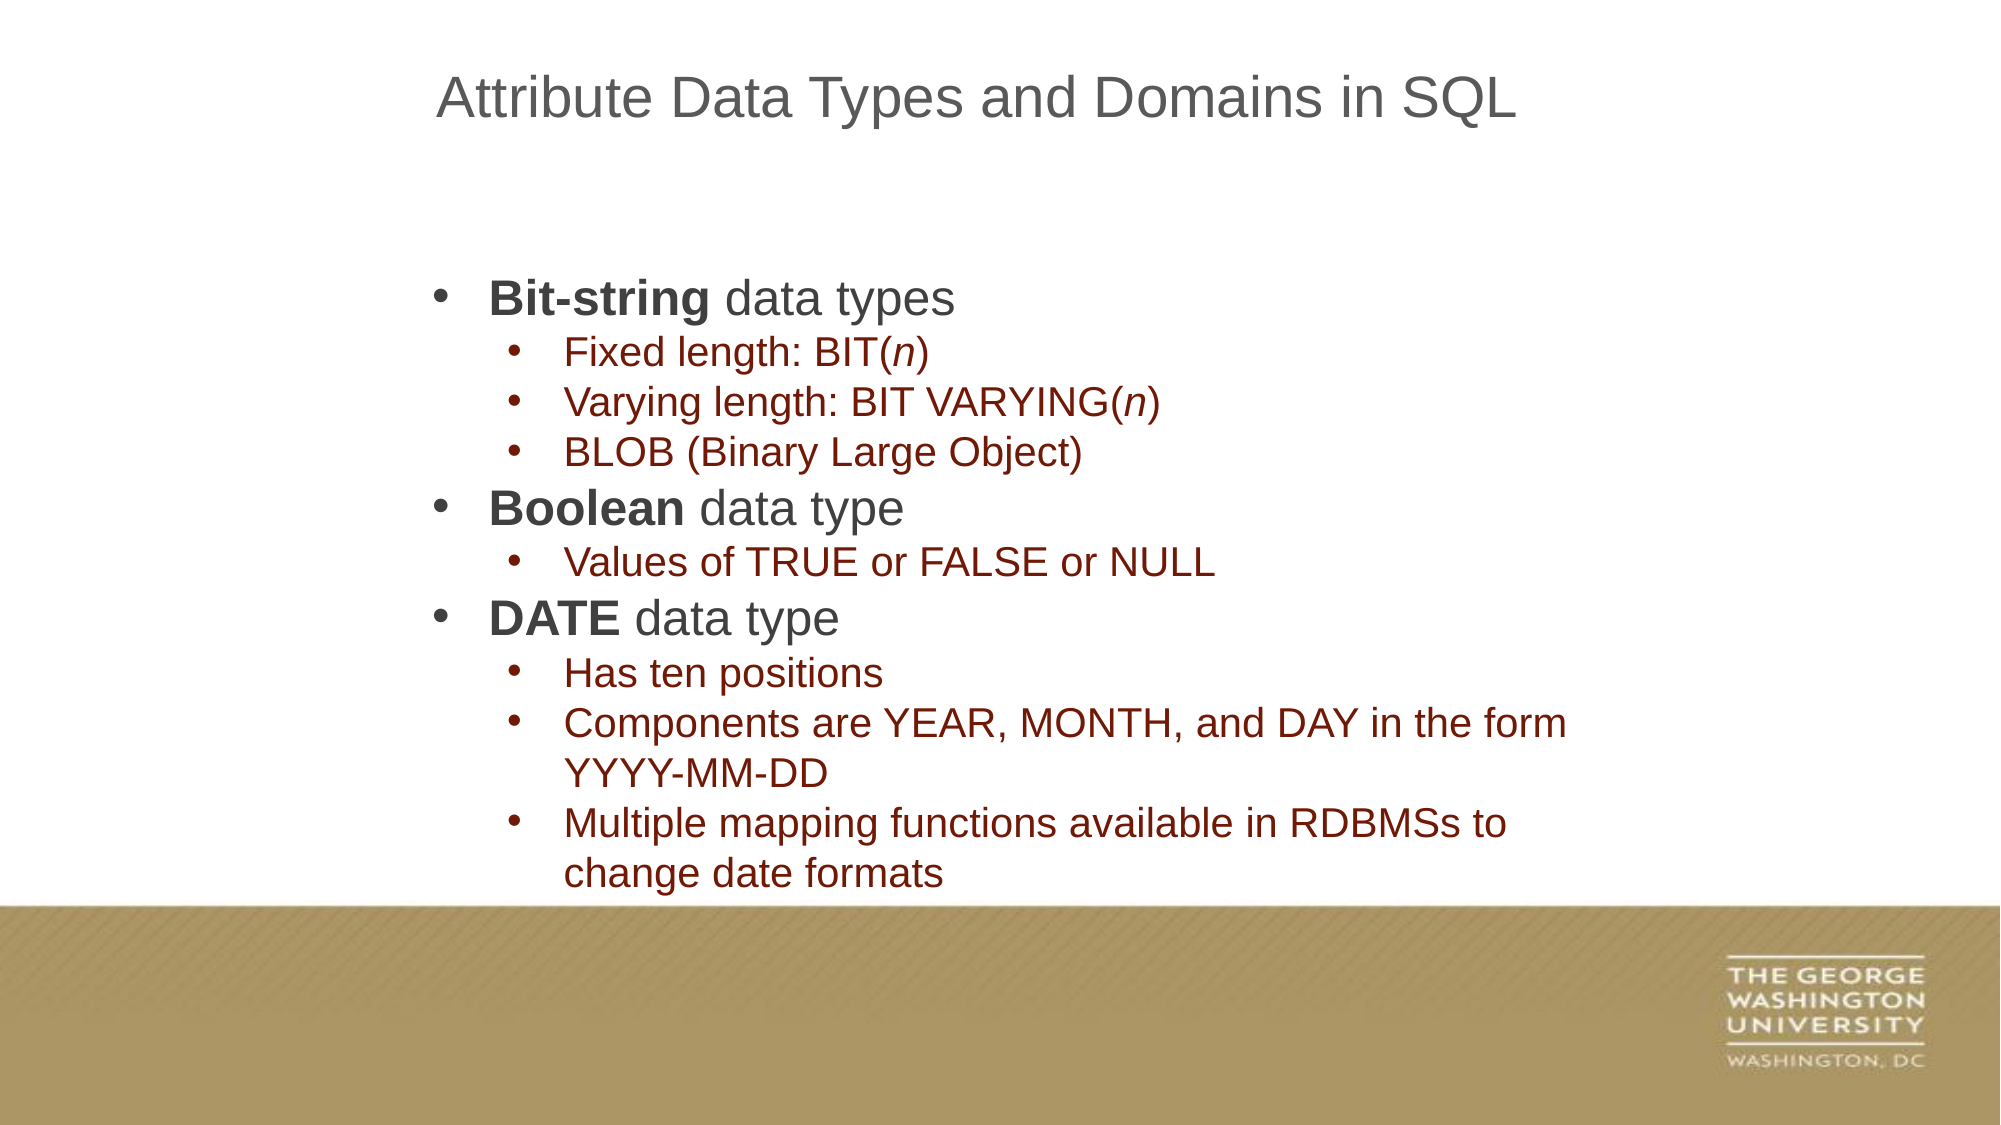

Attribute Data Types and Domains in SQL
Bit-string data types
Fixed length: BIT(n)
Varying length: BIT VARYING(n)
BLOB (Binary Large Object)
Boolean data type
Values of TRUE or FALSE or NULL
DATE data type
Has ten positions
Components are YEAR, MONTH, and DAY in the form YYYY-MM-DD
Multiple mapping functions available in RDBMSs to change date formats